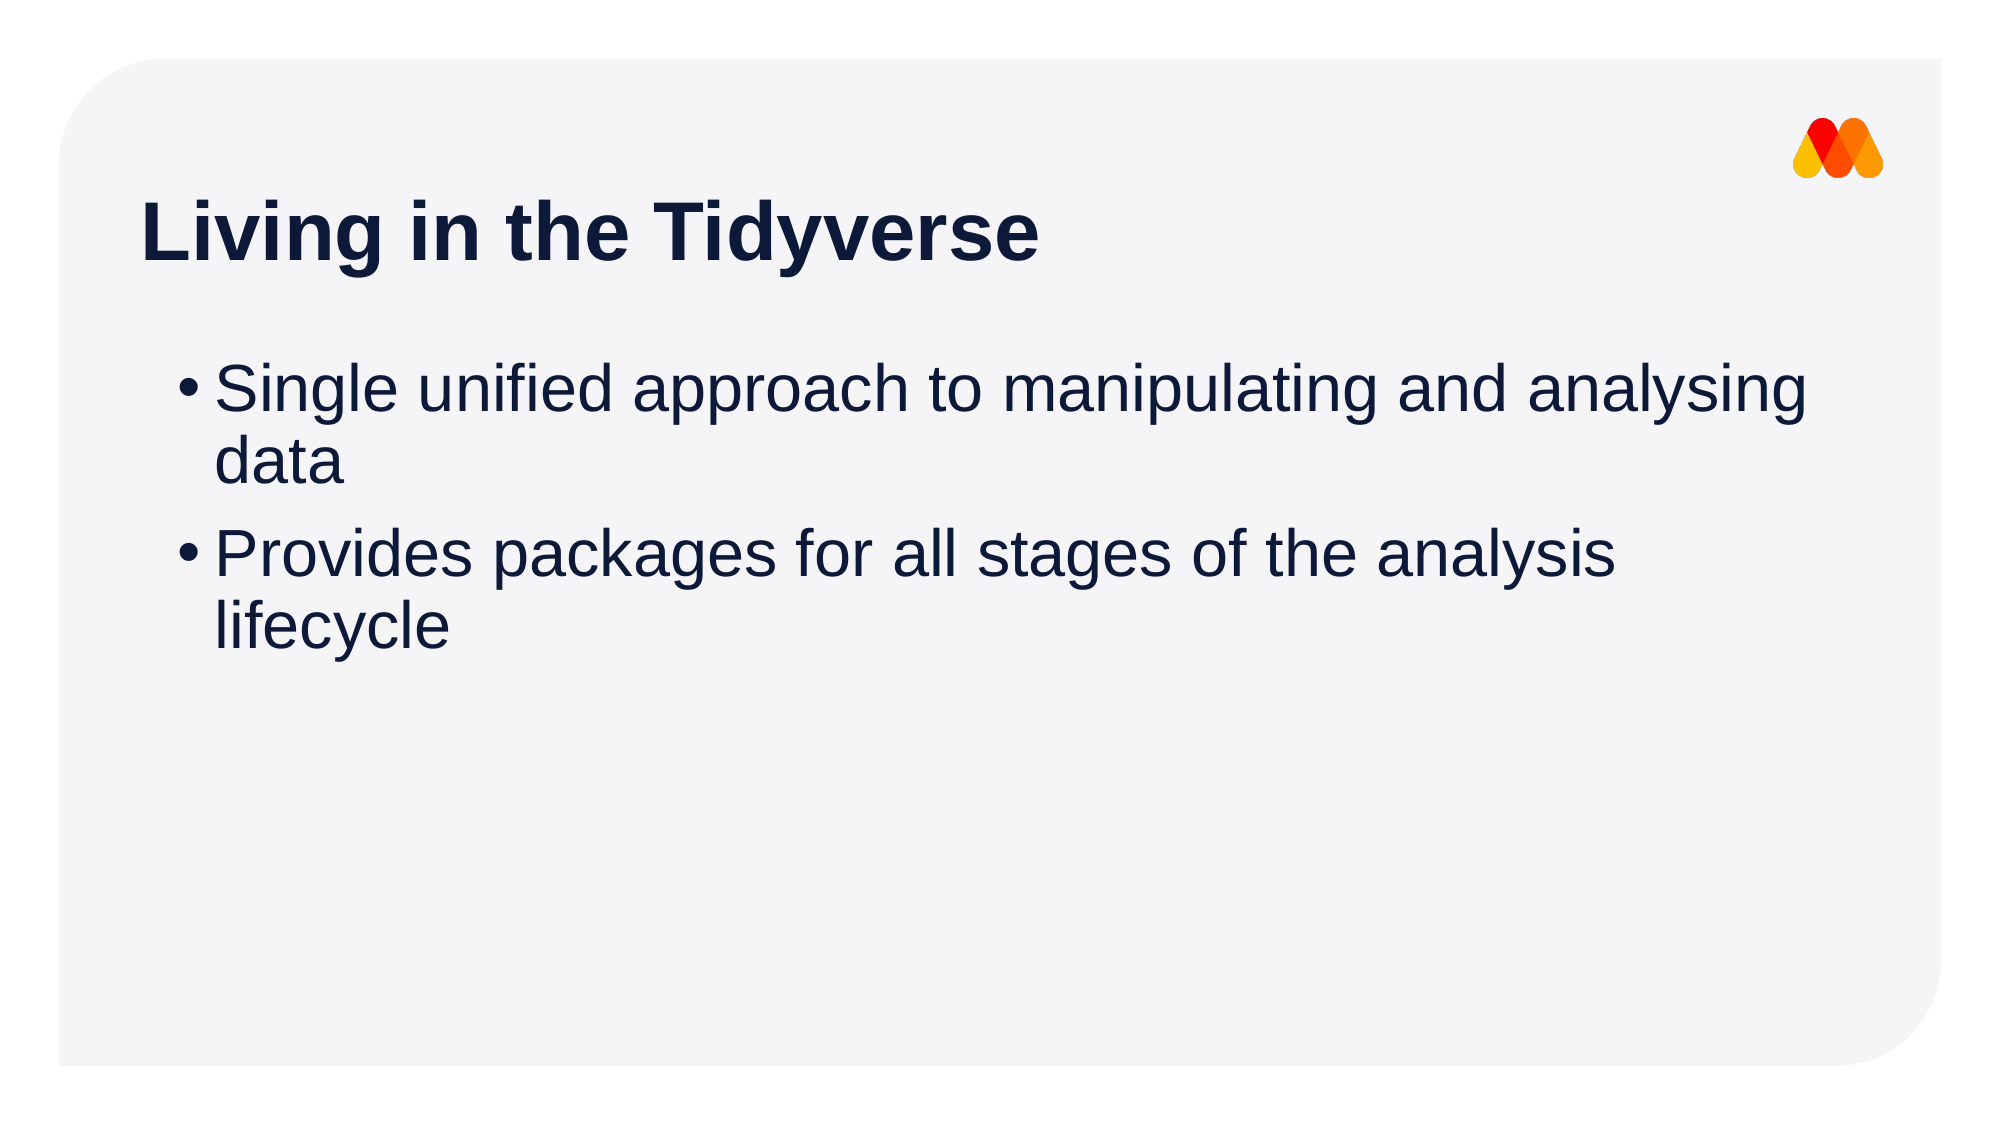

Living in the Tidyverse
Single unified approach to manipulating and analysing data
Provides packages for all stages of the analysis lifecycle